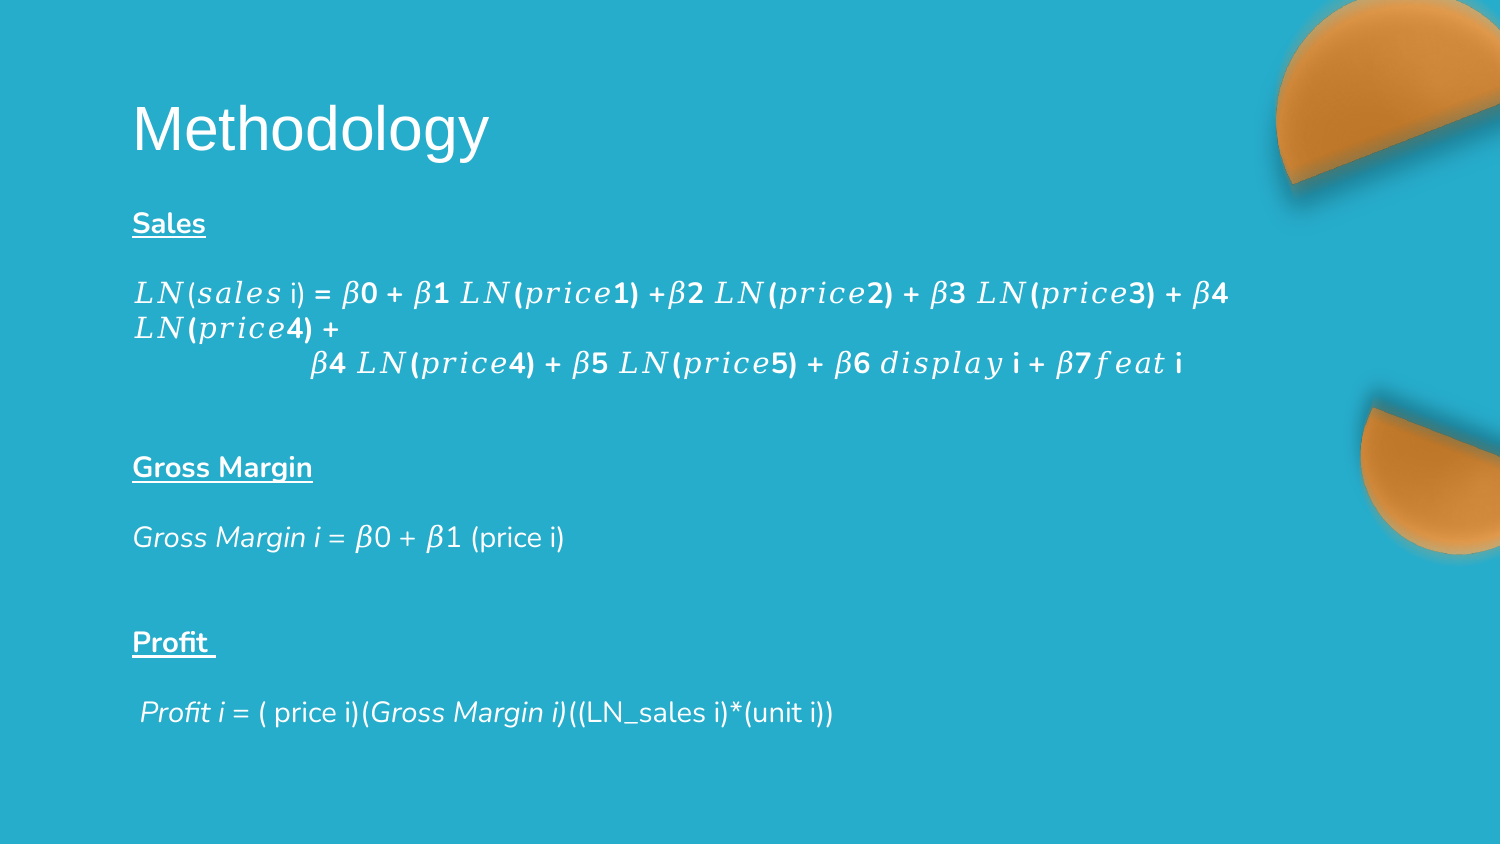

# Methodology

Sales

𝐿𝑁(𝑠𝑎𝑙𝑒𝑠 i) = 𝛽0 + 𝛽1 𝐿𝑁(𝑝𝑟𝑖𝑐𝑒1) +𝛽2 𝐿𝑁(𝑝𝑟𝑖𝑐𝑒2) + 𝛽3 𝐿𝑁(𝑝𝑟𝑖𝑐𝑒3) + 𝛽4 𝐿𝑁(𝑝𝑟𝑖𝑐𝑒4) +
                      𝛽4 𝐿𝑁(𝑝𝑟𝑖𝑐𝑒4) + 𝛽5 𝐿𝑁(𝑝𝑟𝑖𝑐𝑒5) + 𝛽6 𝑑𝑖𝑠𝑝𝑙𝑎𝑦 i + 𝛽7𝑓𝑒𝑎𝑡 i

Gross Margin

Gross Margin i = 𝛽0 + 𝛽1 (price i)

Profit

 Profit i = ( price i)(Gross Margin i)((LN_sales i)*(unit i))